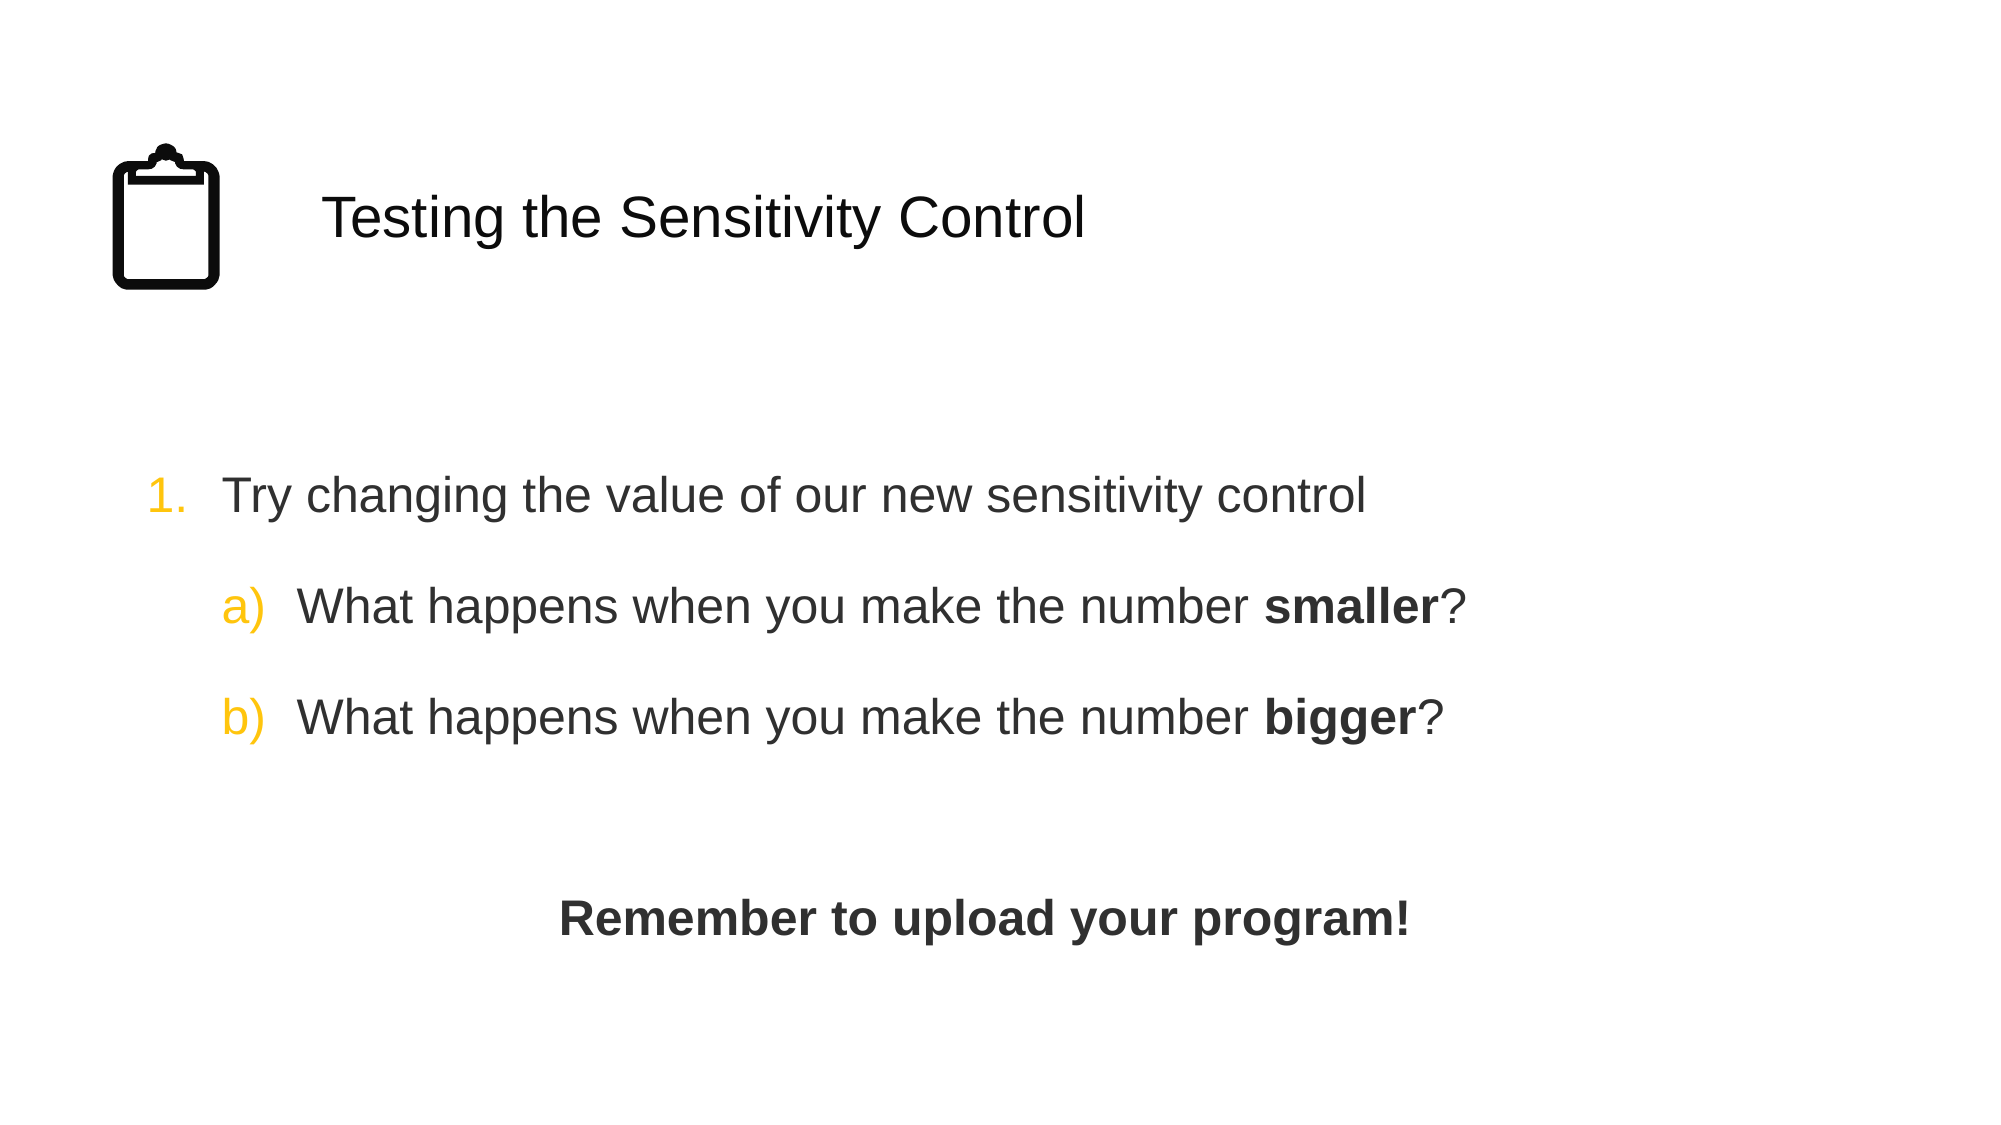

📋

Testing the Sensitivity Control

Try changing the value of our new sensitivity control
What happens when you make the number smaller?
What happens when you make the number bigger?
Remember to upload your program!